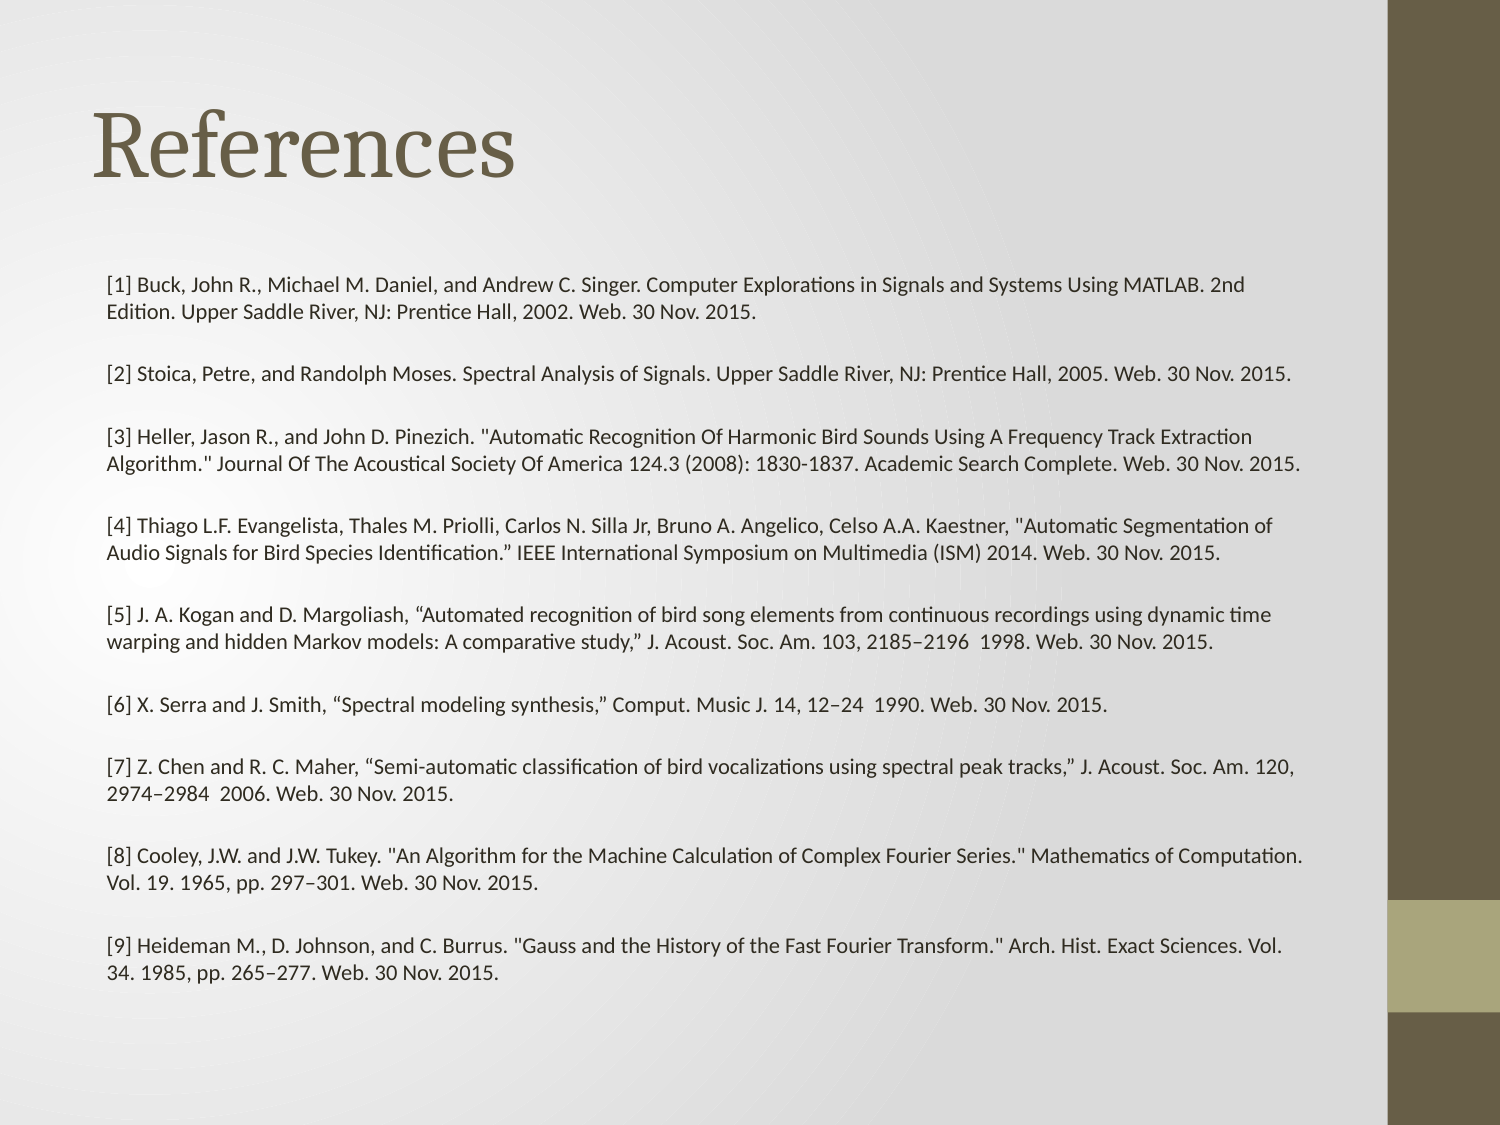

# References
[1] Buck, John R., Michael M. Daniel, and Andrew C. Singer. Computer Explorations in Signals and Systems Using MATLAB. 2nd Edition. Upper Saddle River, NJ: Prentice Hall, 2002. Web. 30 Nov. 2015.

[2] Stoica, Petre, and Randolph Moses. Spectral Analysis of Signals. Upper Saddle River, NJ: Prentice Hall, 2005. Web. 30 Nov. 2015.

[3] Heller, Jason R., and John D. Pinezich. "Automatic Recognition Of Harmonic Bird Sounds Using A Frequency Track Extraction Algorithm." Journal Of The Acoustical Society Of America 124.3 (2008): 1830-1837. Academic Search Complete. Web. 30 Nov. 2015.

[4] Thiago L.F. Evangelista, Thales M. Priolli, Carlos N. Silla Jr, Bruno A. Angelico, Celso A.A. Kaestner, "Automatic Segmentation of Audio Signals for Bird Species Identification.” IEEE International Symposium on Multimedia (ISM) 2014. Web. 30 Nov. 2015.

[5] J. A. Kogan and D. Margoliash, “Automated recognition of bird song elements from continuous recordings using dynamic time warping and hidden Markov models: A comparative study,” J. Acoust. Soc. Am. 103, 2185–2196  1998. Web. 30 Nov. 2015.

[6] X. Serra and J. Smith, “Spectral modeling synthesis,” Comput. Music J. 14, 12–24  1990. Web. 30 Nov. 2015.

[7] Z. Chen and R. C. Maher, “Semi-automatic classification of bird vocalizations using spectral peak tracks,” J. Acoust. Soc. Am. 120, 2974–2984  2006. Web. 30 Nov. 2015.

[8] Cooley, J.W. and J.W. Tukey. "An Algorithm for the Machine Calculation of Complex Fourier Series." Mathematics of Computation. Vol. 19. 1965, pp. 297–301. Web. 30 Nov. 2015.

[9] Heideman M., D. Johnson, and C. Burrus. "Gauss and the History of the Fast Fourier Transform." Arch. Hist. Exact Sciences. Vol. 34. 1985, pp. 265–277. Web. 30 Nov. 2015.